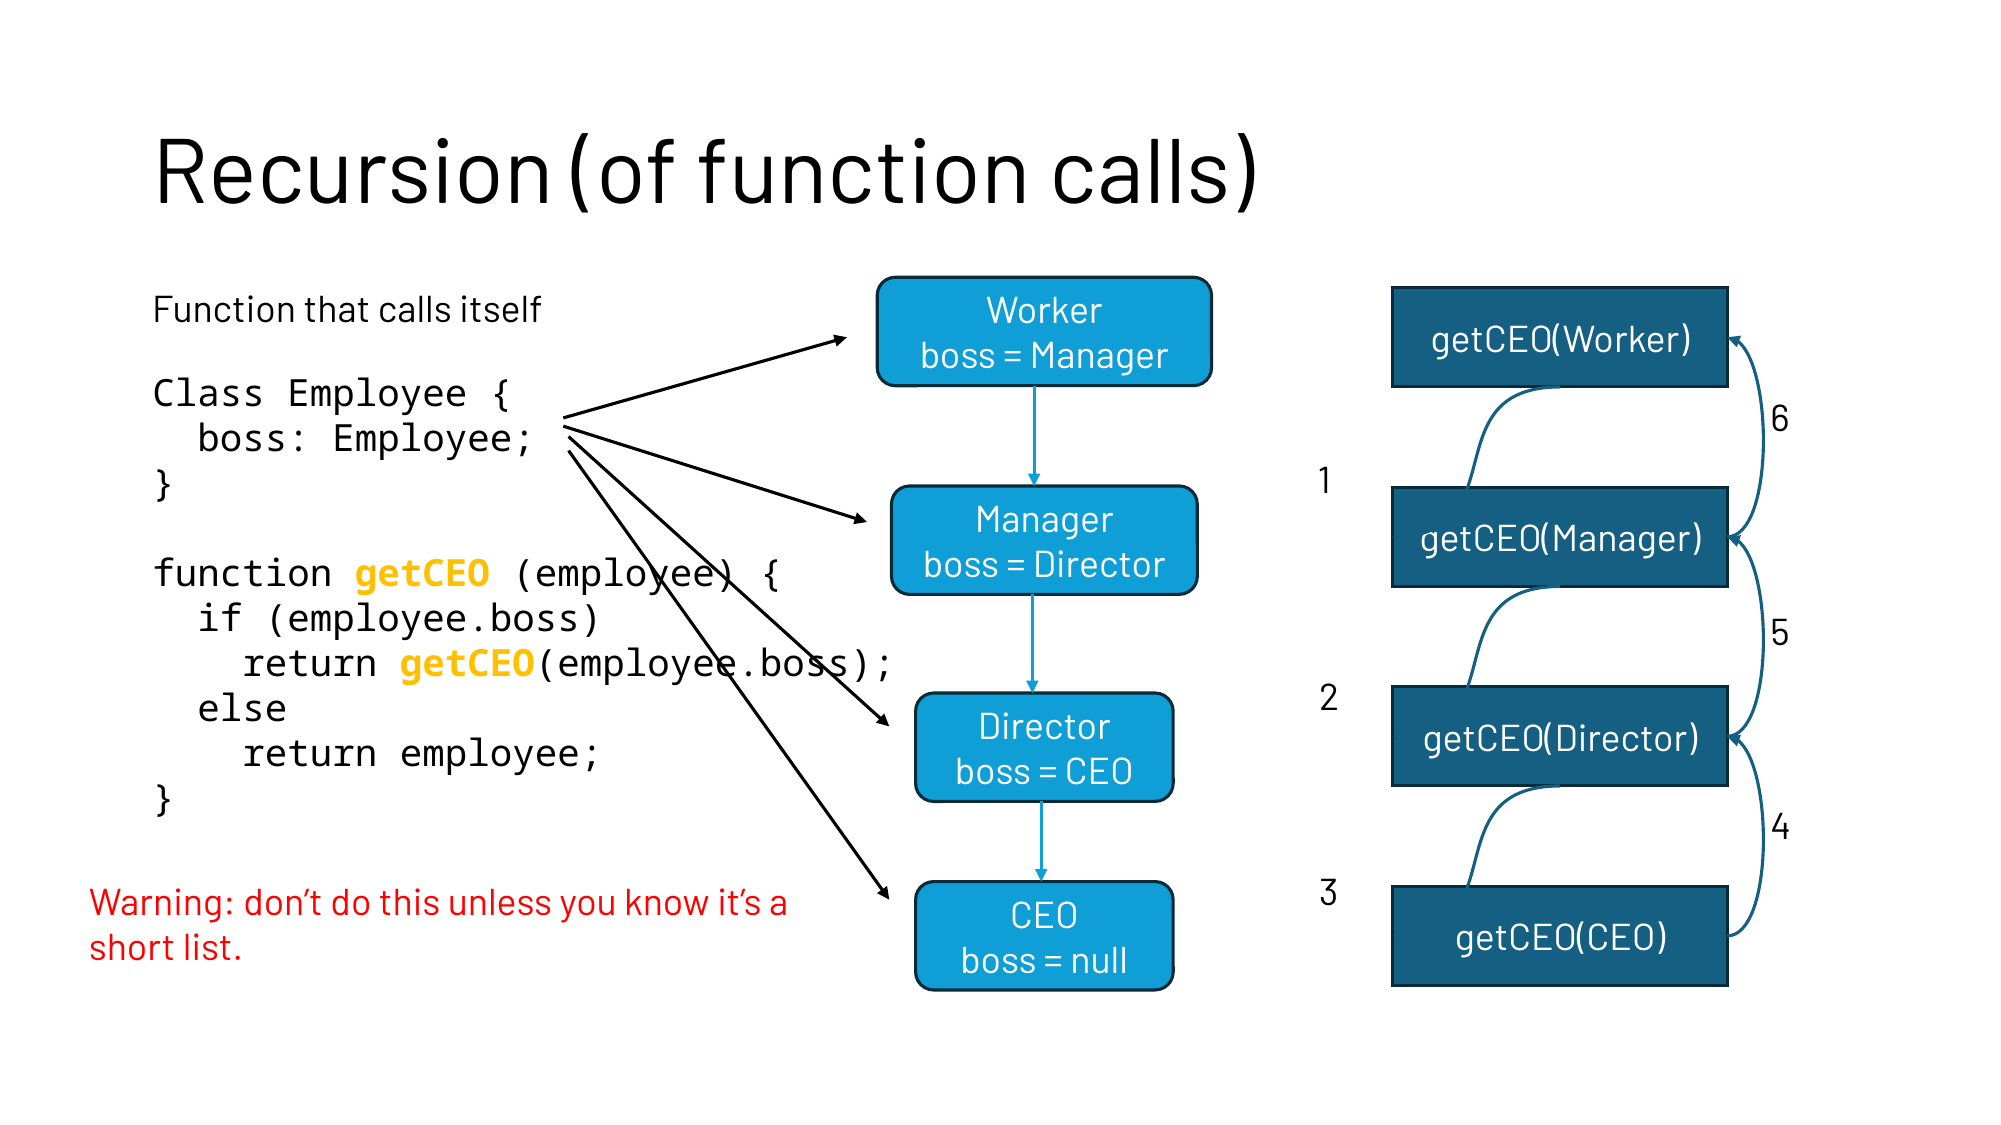

# Recursion (of function calls)
Function that calls itself
Worker
boss = Manager
Manager
boss = Director
Director
boss = CEO
CEO
boss = null
getCEO(Worker)
6
Class Employee {
  boss: Employee;
}

function getCEO (employee) {
  if (employee.boss)
    return getCEO(employee.boss);
  else
    return employee;
}

1
getCEO(Manager)
5
2
getCEO(Director)
4
3
getCEO(CEO)
Warning: don’t do this unless you know it’s a short list.